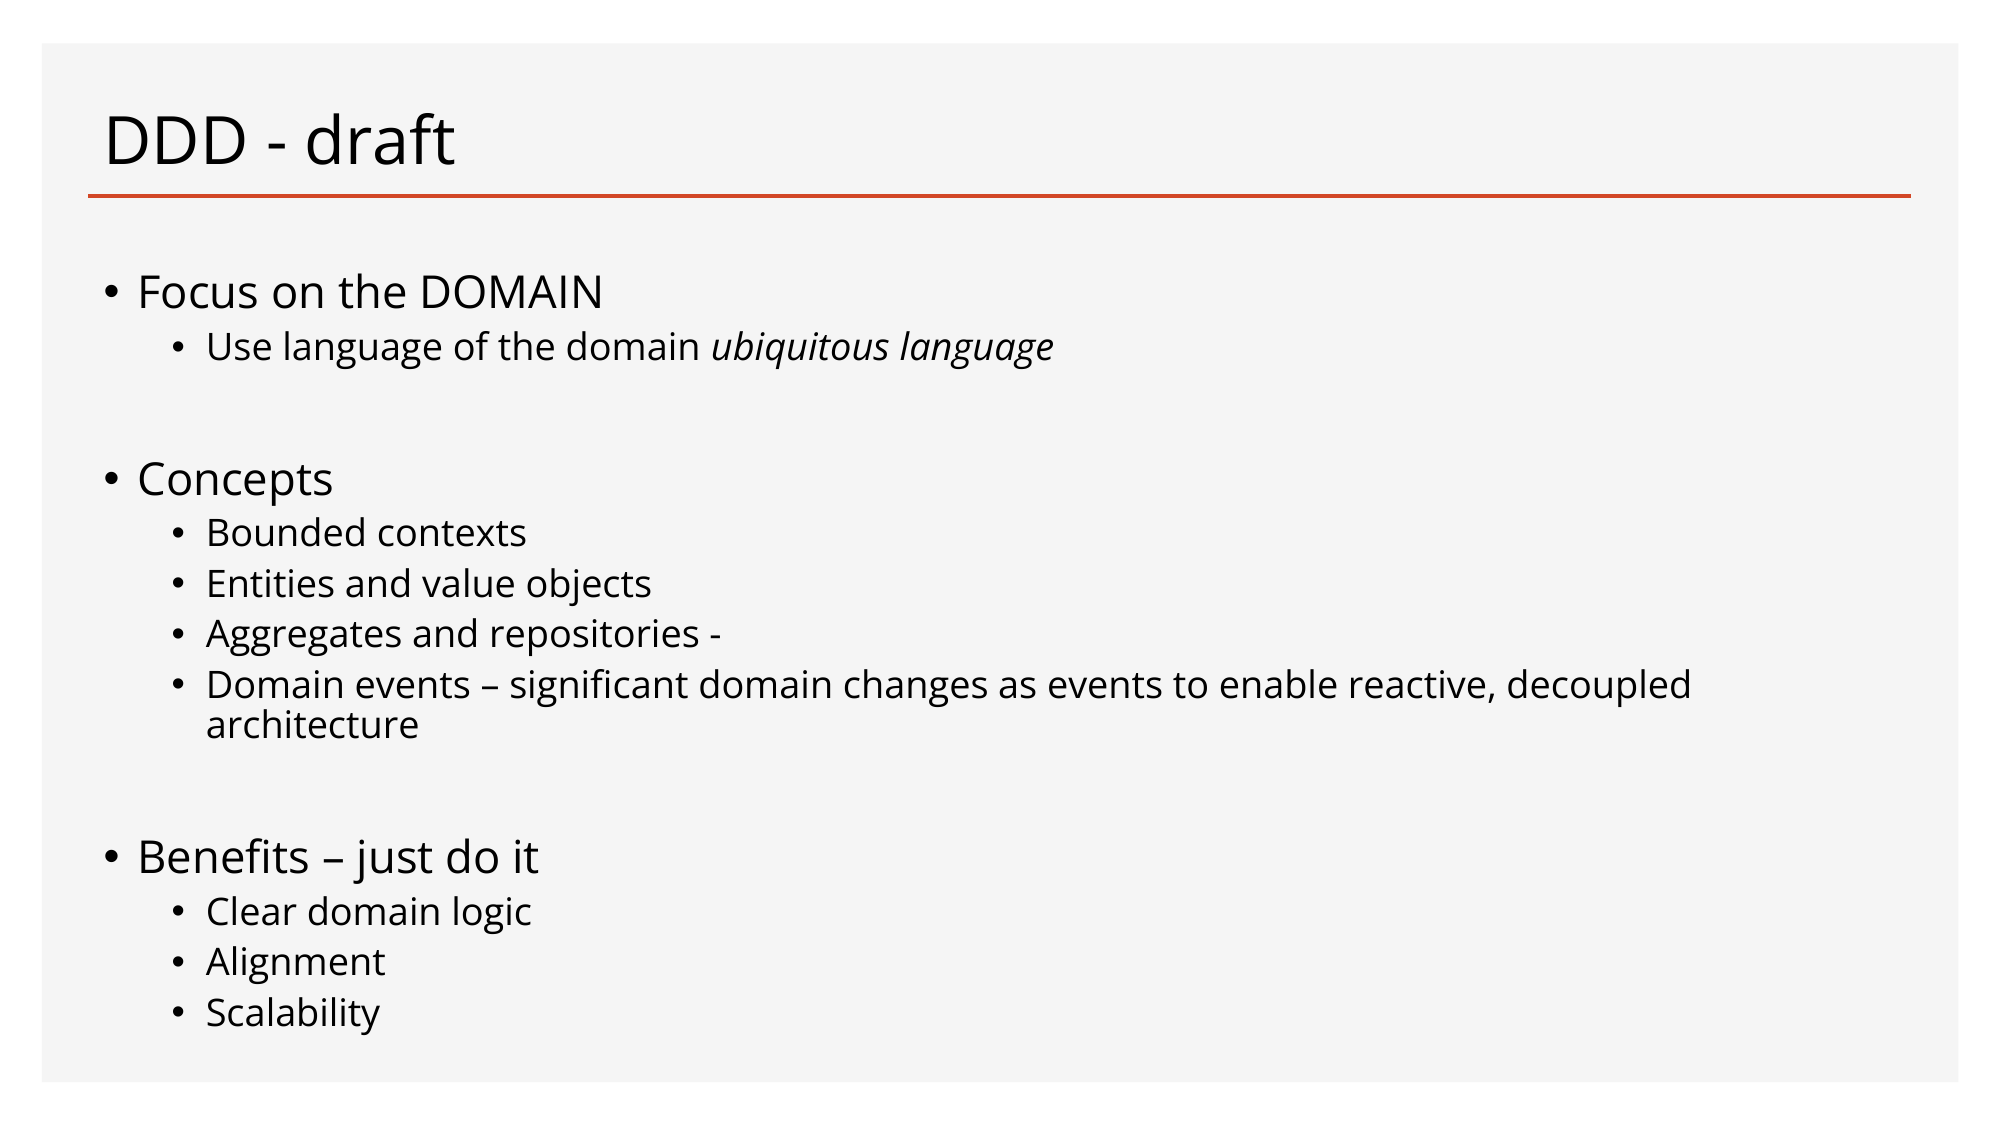

# DDD - draft
Focus on the DOMAIN
Use language of the domain ubiquitous language

Concepts
Bounded contexts
Entities and value objects
Aggregates and repositories -
Domain events – significant domain changes as events to enable reactive, decoupled architecture

Benefits – just do it
Clear domain logic
Alignment
Scalability